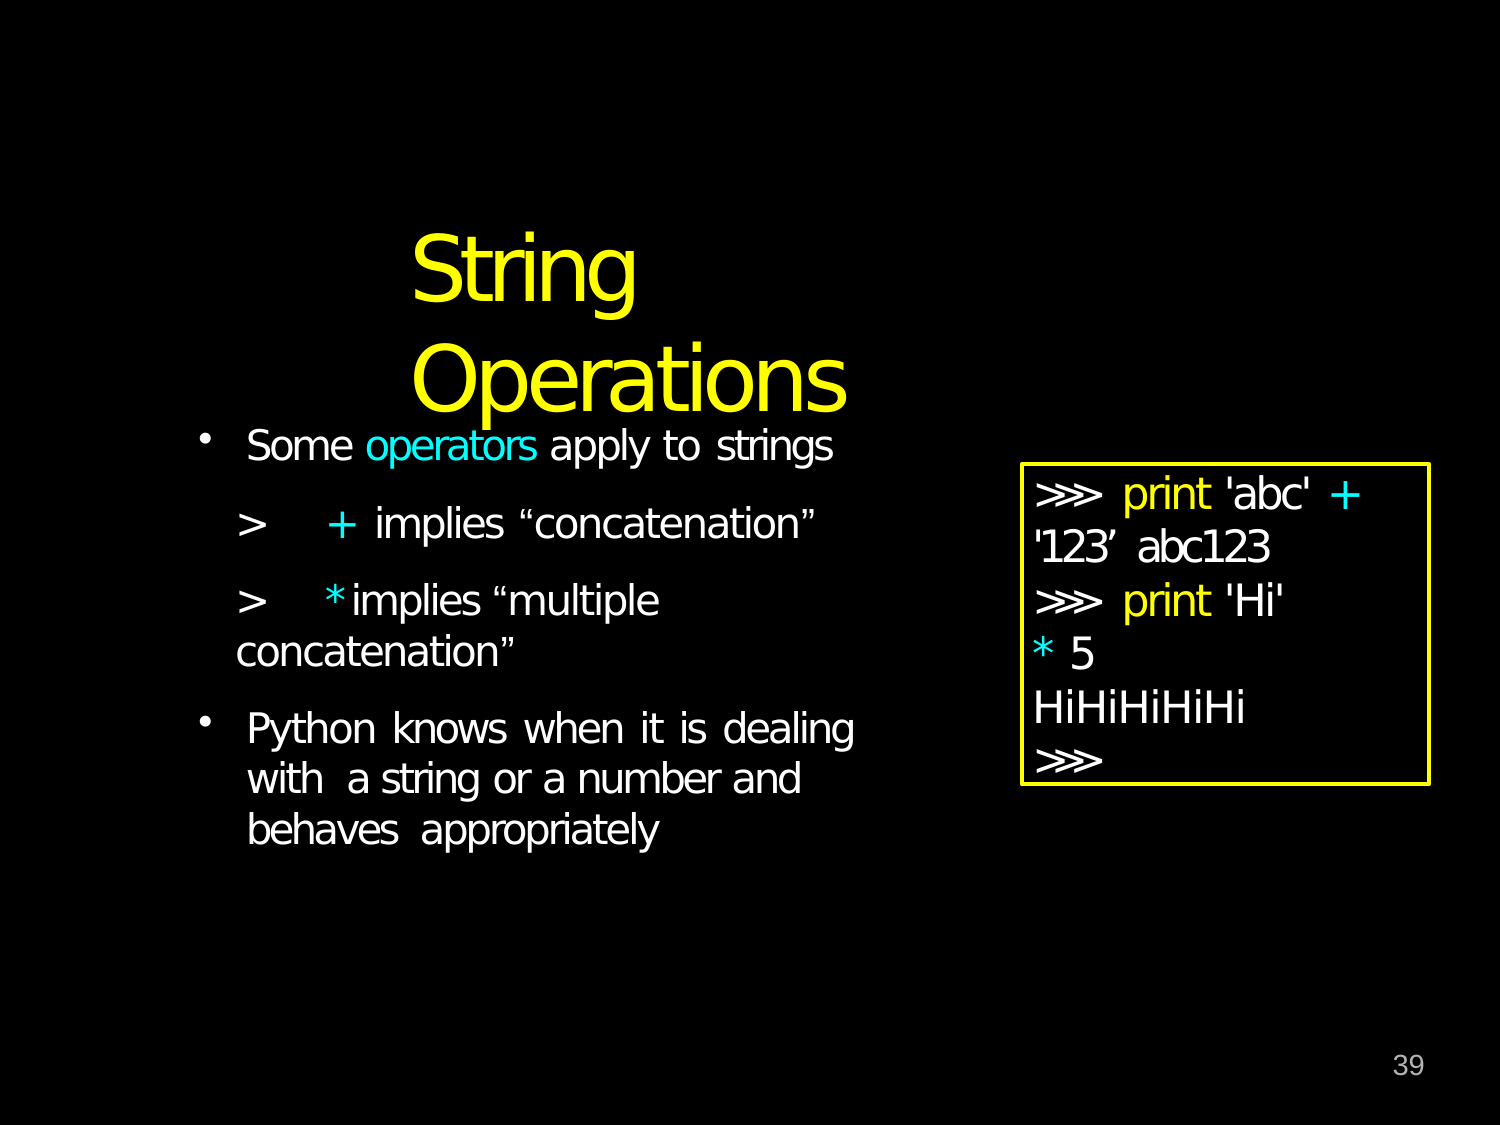

# String Operations
Some operators apply to strings
>	+ implies “concatenation”
>	* implies “multiple concatenation”
Python knows when it is dealing with  a string or a number and behaves  appropriately
>>> print 'abc' + '123’  abc123
>>> print 'Hi' * 5  HiHiHiHiHi
>>>
39